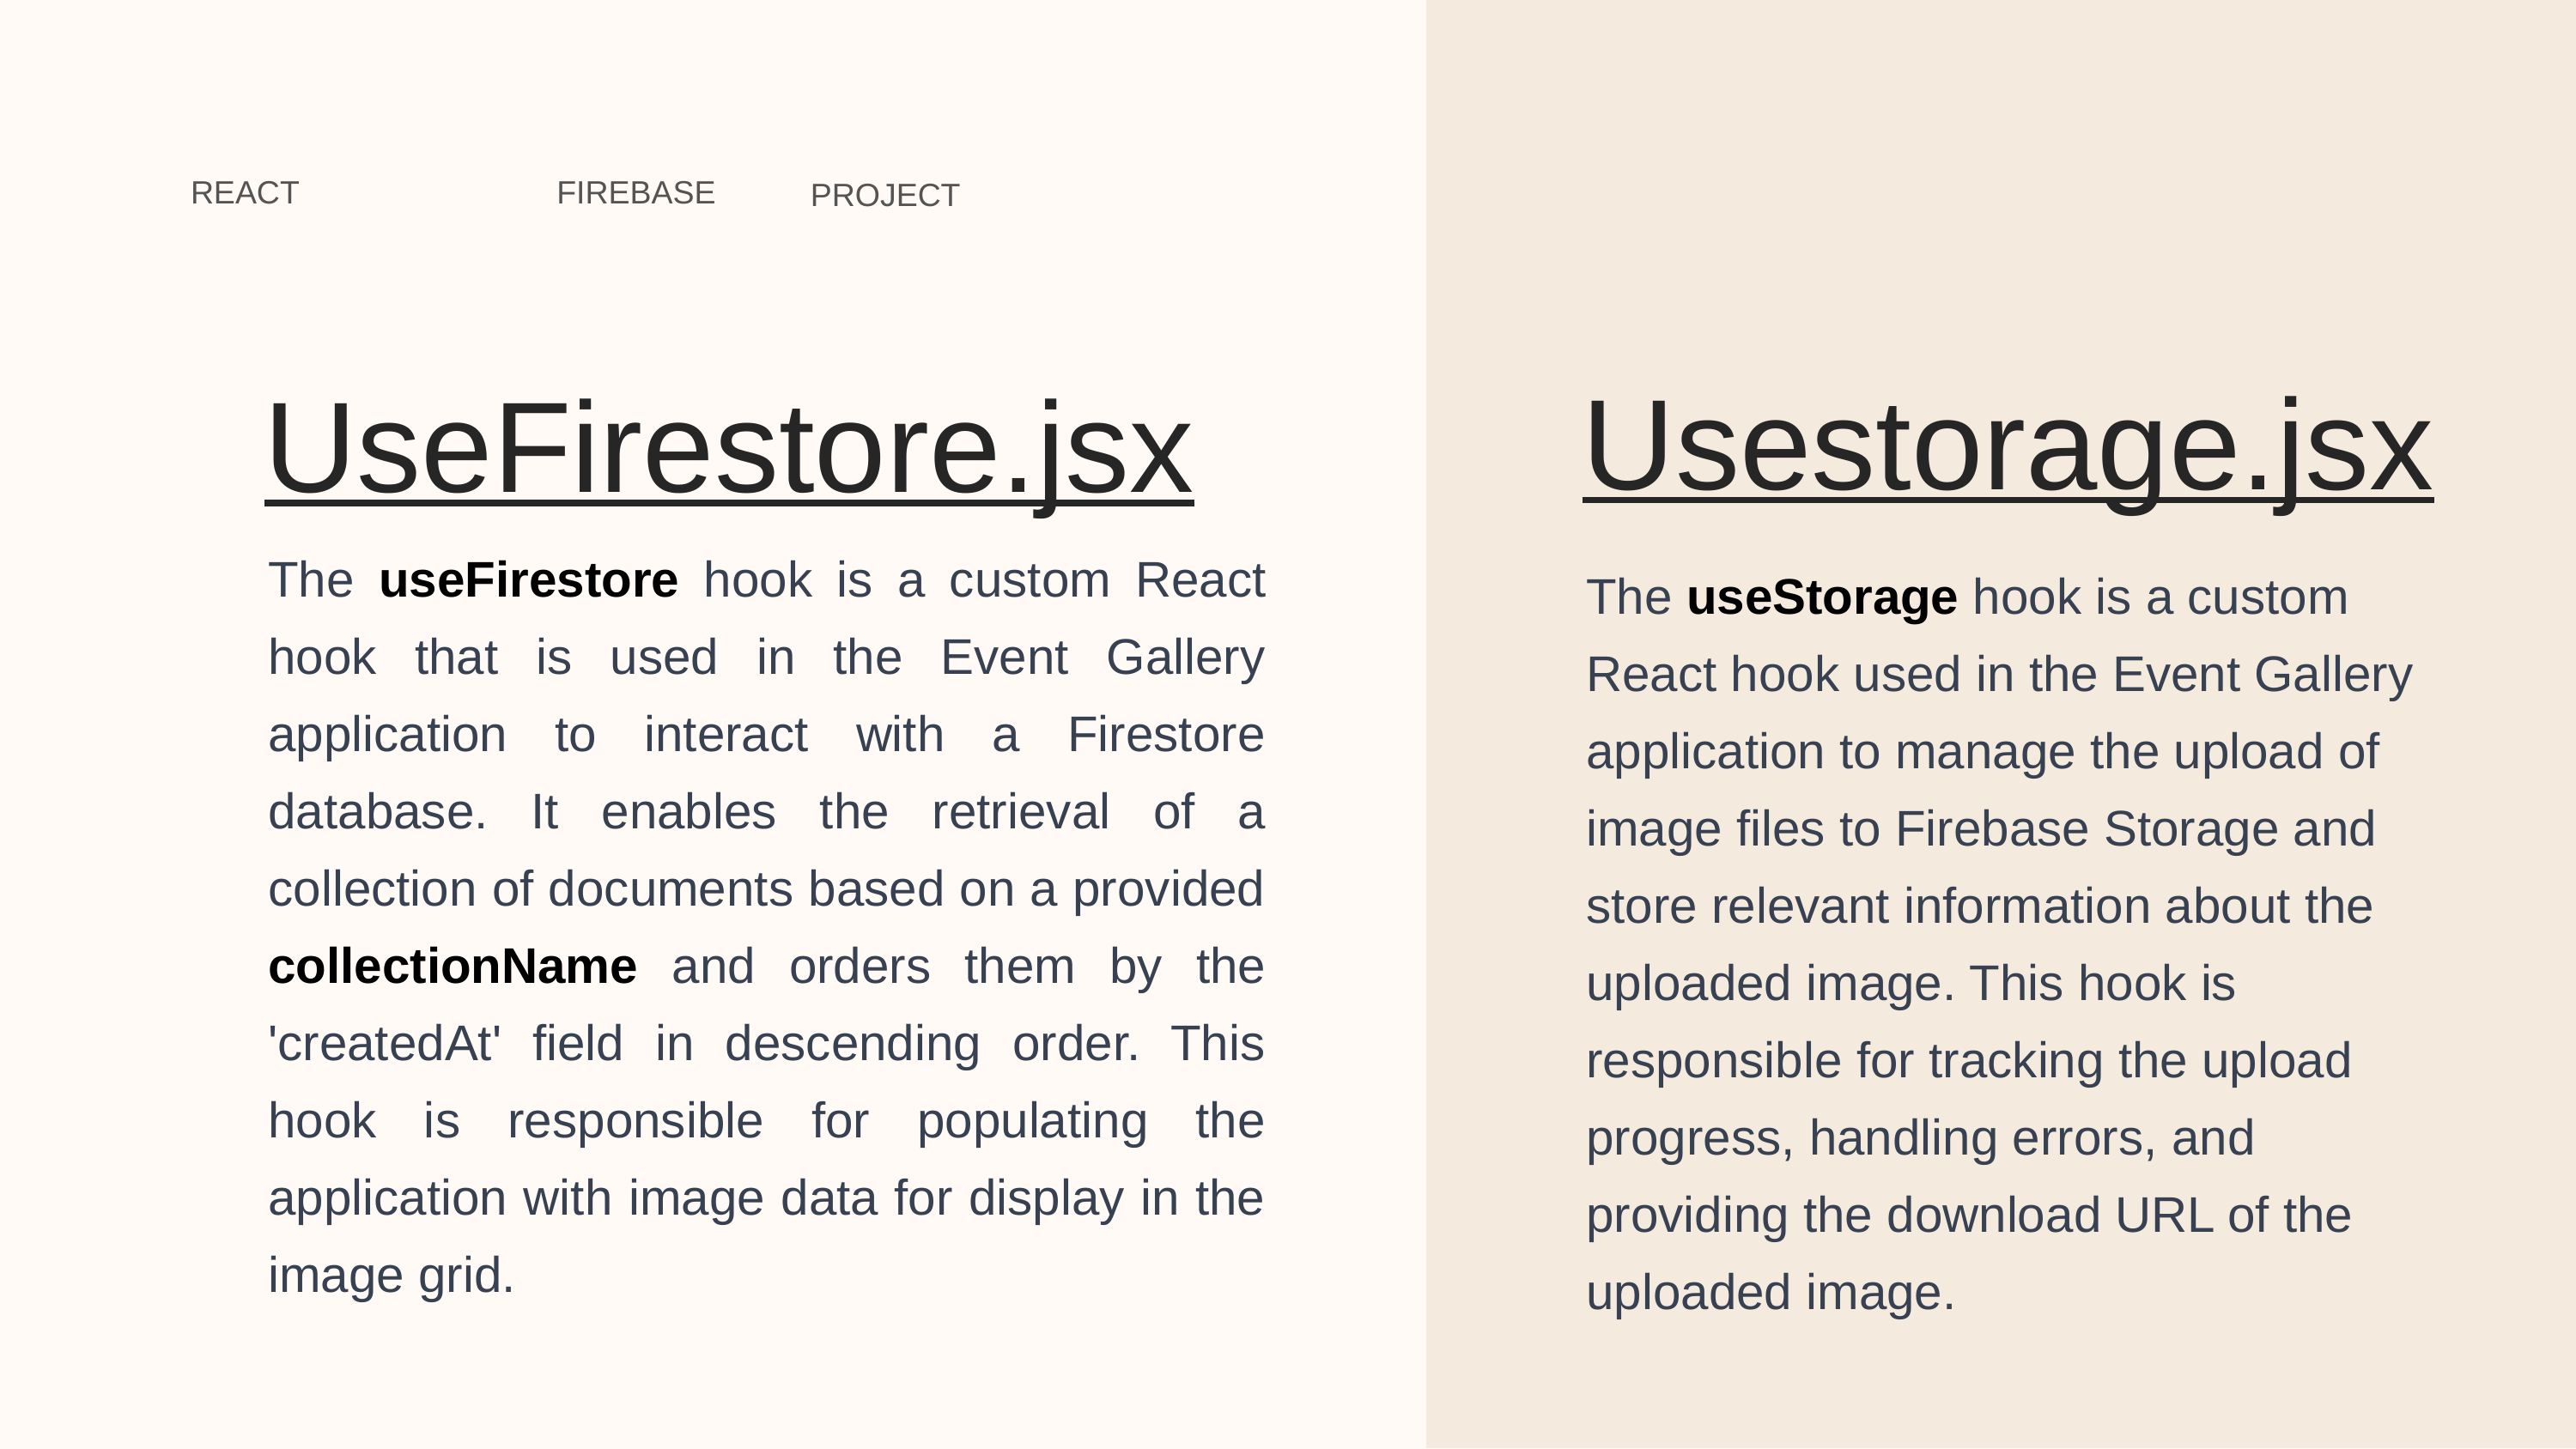

REACT
FIREBASE
PROJECT
UseFirestore.jsx
Usestorage.jsx
The useFirestore hook is a custom React hook that is used in the Event Gallery application to interact with a Firestore database. It enables the retrieval of a collection of documents based on a provided collectionName and orders them by the 'createdAt' field in descending order. This hook is responsible for populating the application with image data for display in the image grid.

The useStorage hook is a custom React hook used in the Event Gallery application to manage the upload of image files to Firebase Storage and store relevant information about the uploaded image. This hook is responsible for tracking the upload progress, handling errors, and providing the download URL of the uploaded image.